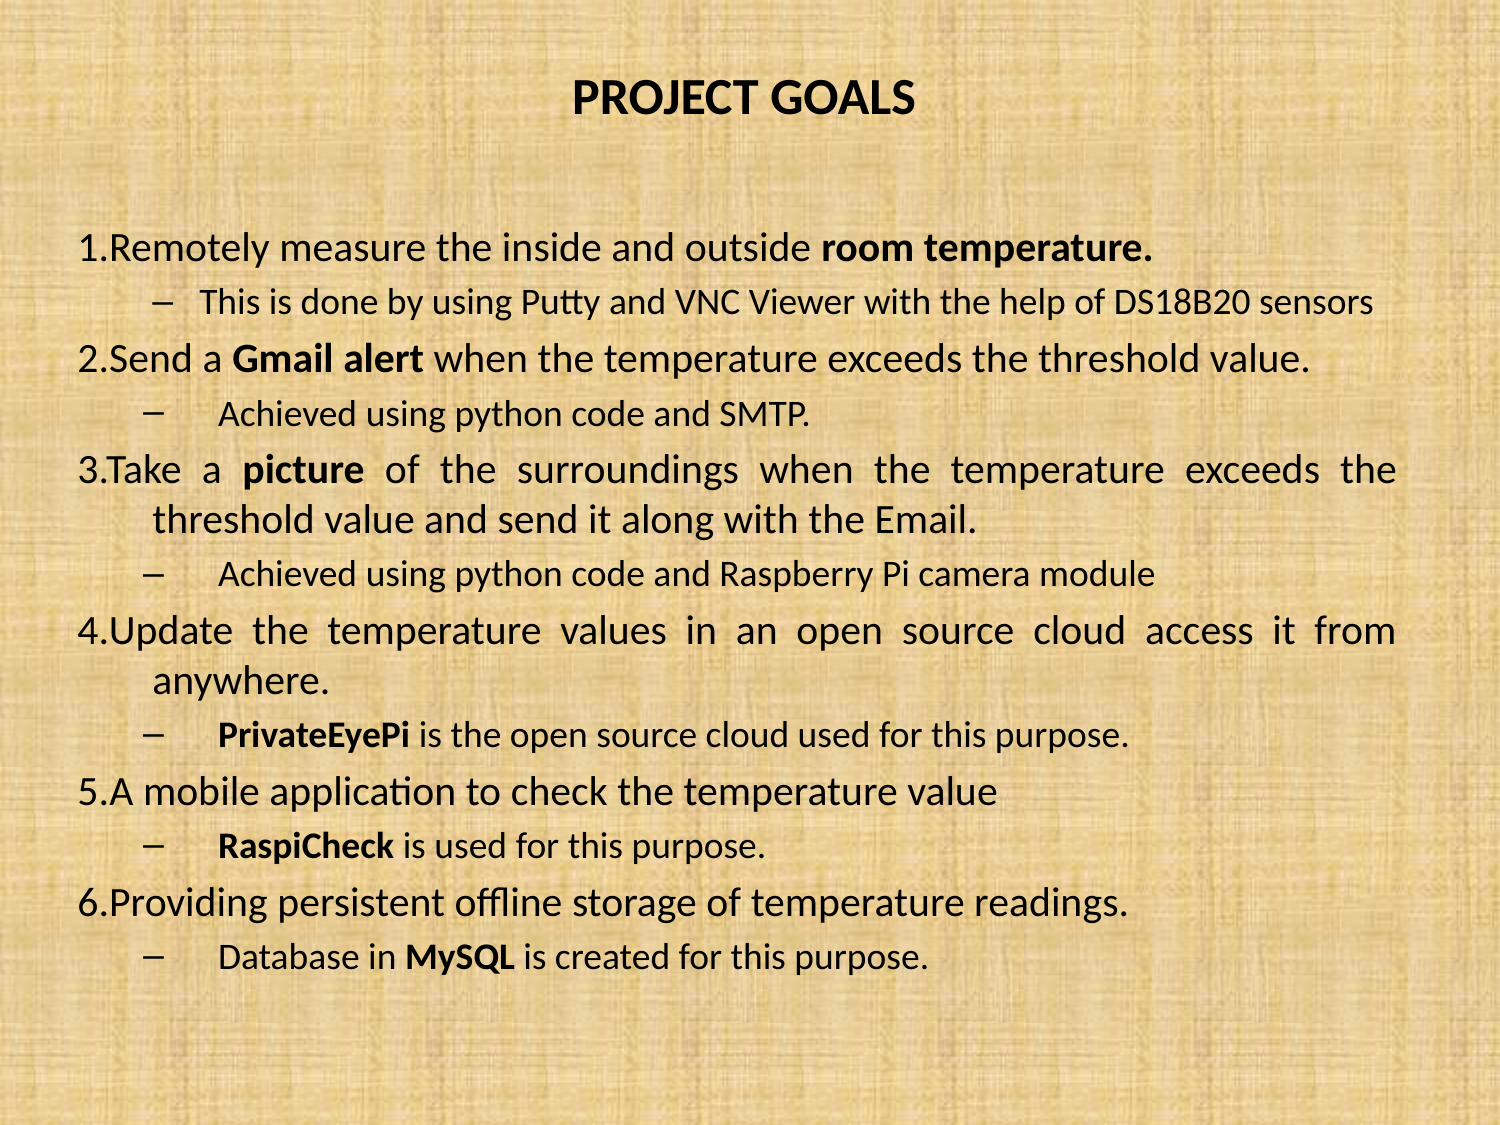

# PROJECT GOALS
1.Remotely measure the inside and outside room temperature.
This is done by using Putty and VNC Viewer with the help of DS18B20 sensors
2.Send a Gmail alert when the temperature exceeds the threshold value.
Achieved using python code and SMTP.
3.Take a picture of the surroundings when the temperature exceeds the threshold value and send it along with the Email.
Achieved using python code and Raspberry Pi camera module
4.Update the temperature values in an open source cloud access it from anywhere.
PrivateEyePi is the open source cloud used for this purpose.
5.A mobile application to check the temperature value
RaspiCheck is used for this purpose.
6.Providing persistent offline storage of temperature readings.
Database in MySQL is created for this purpose.